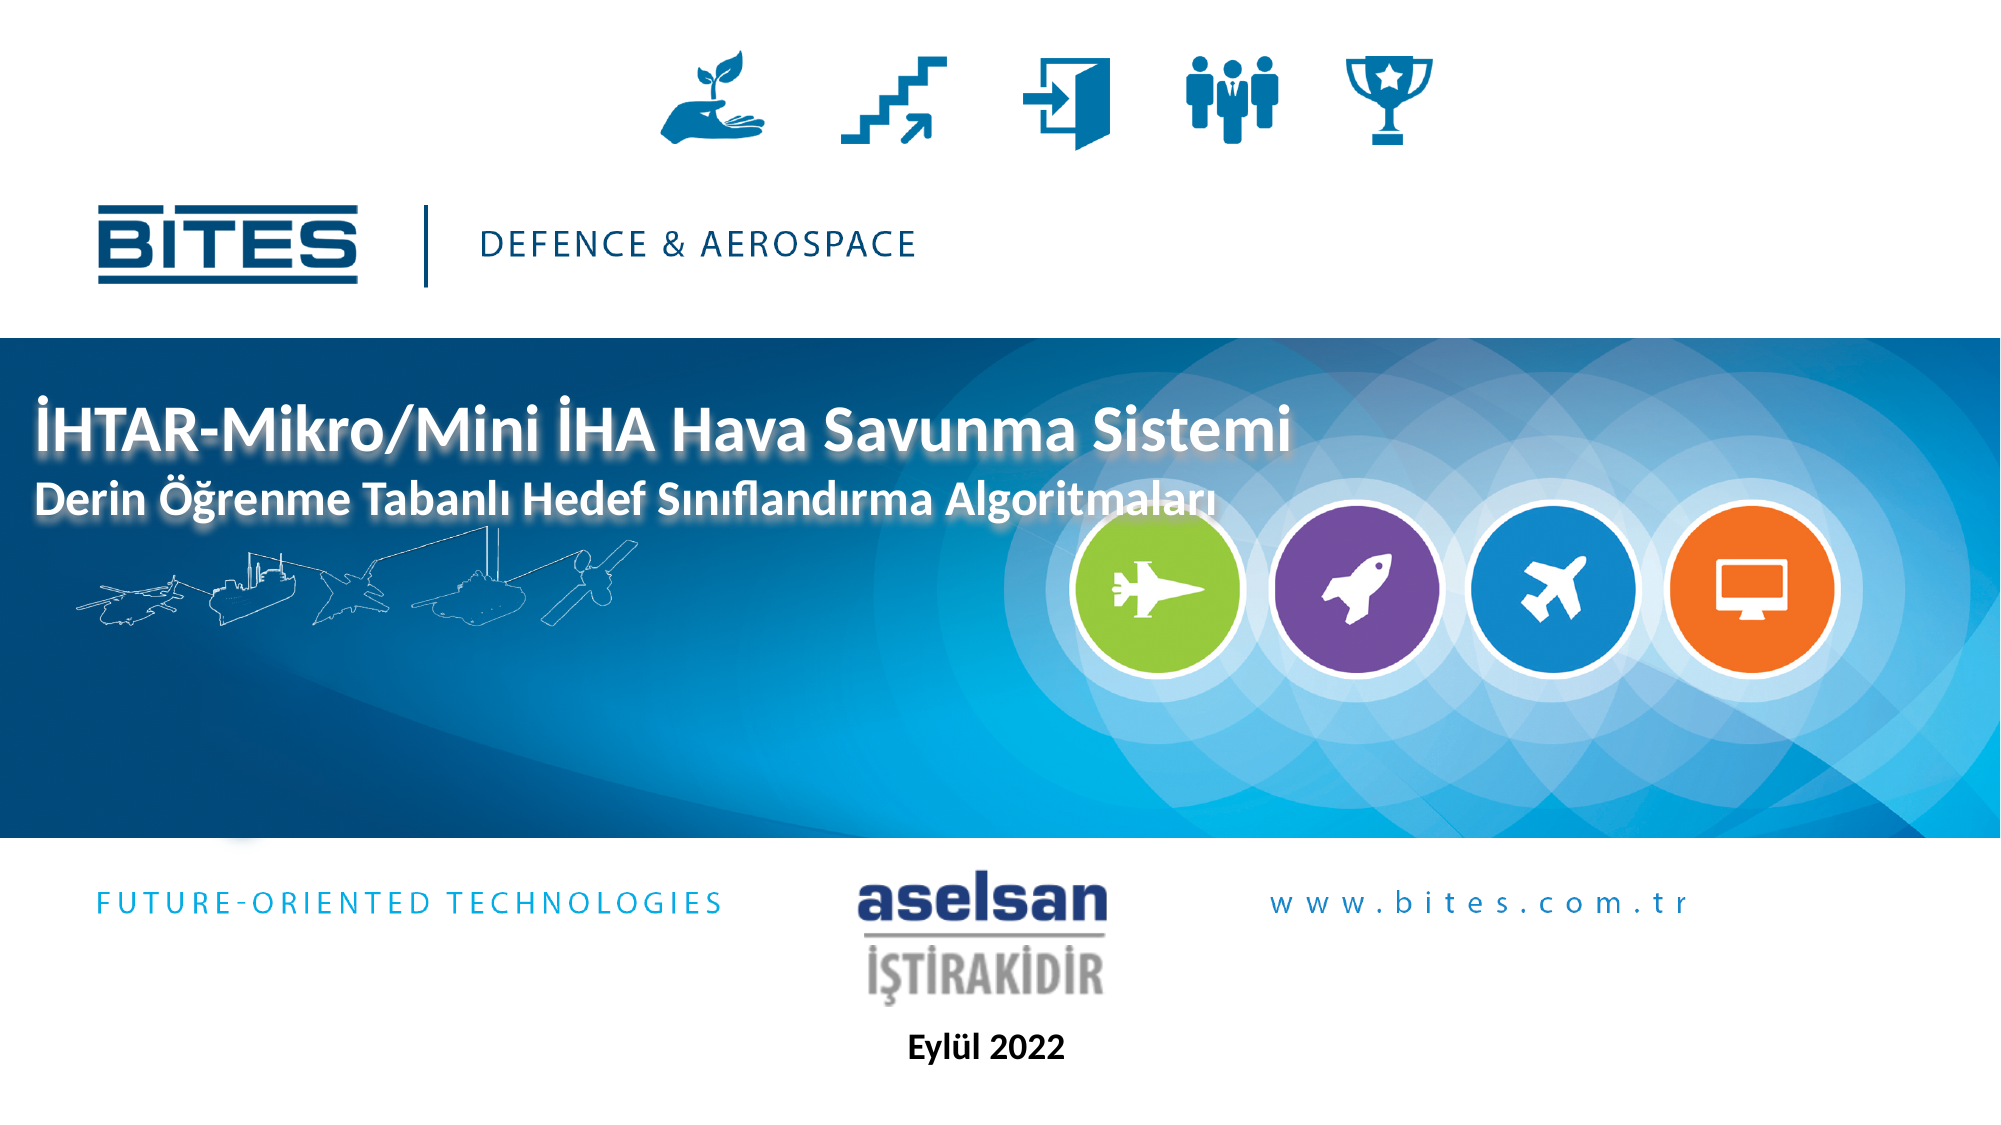

İHTAR-Mikro/Mini İHA Hava Savunma Sistemi
Derin Öğrenme Tabanlı Hedef Sınıflandırma Algoritmaları

Eylül 2022